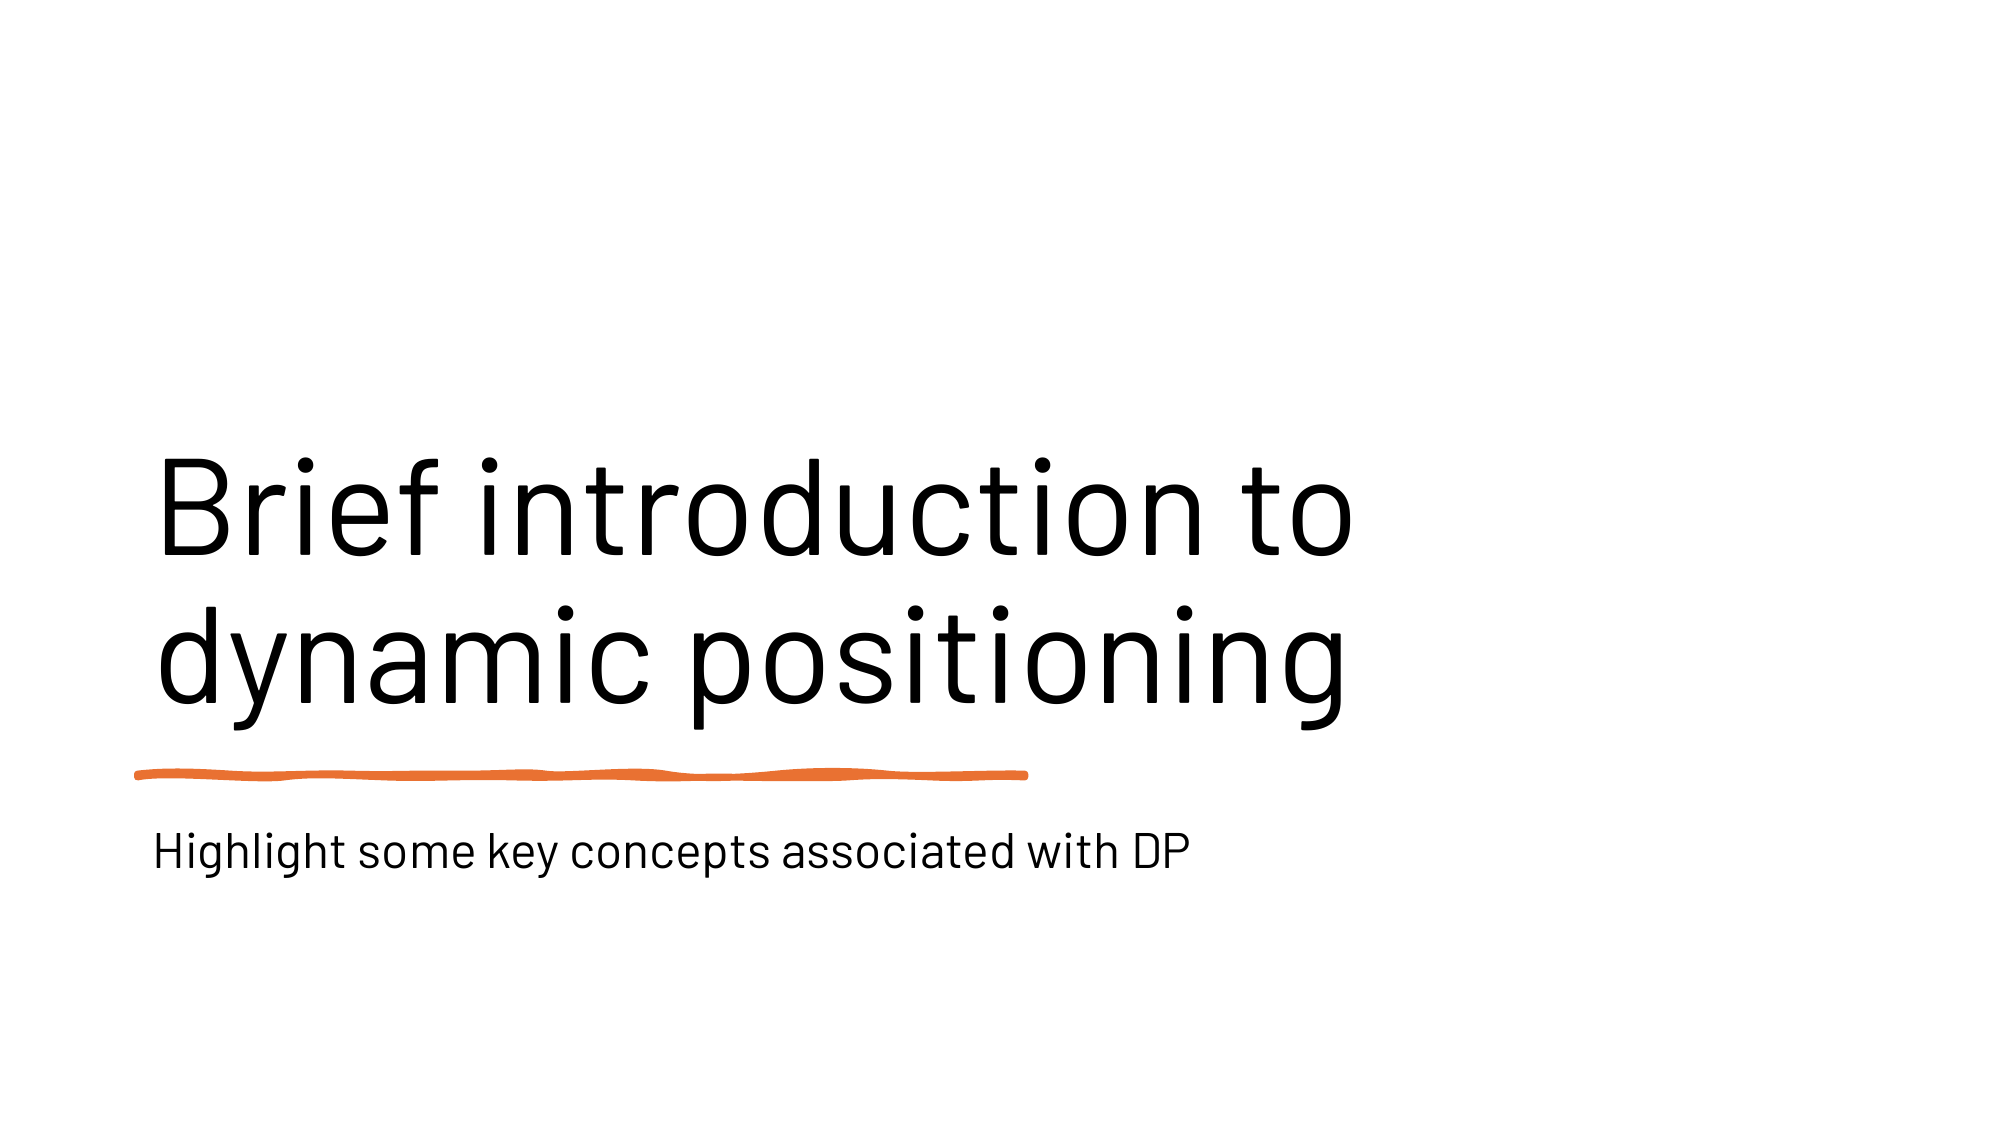

# Brief introduction to dynamic positioning

Highlight some key concepts associated with DP